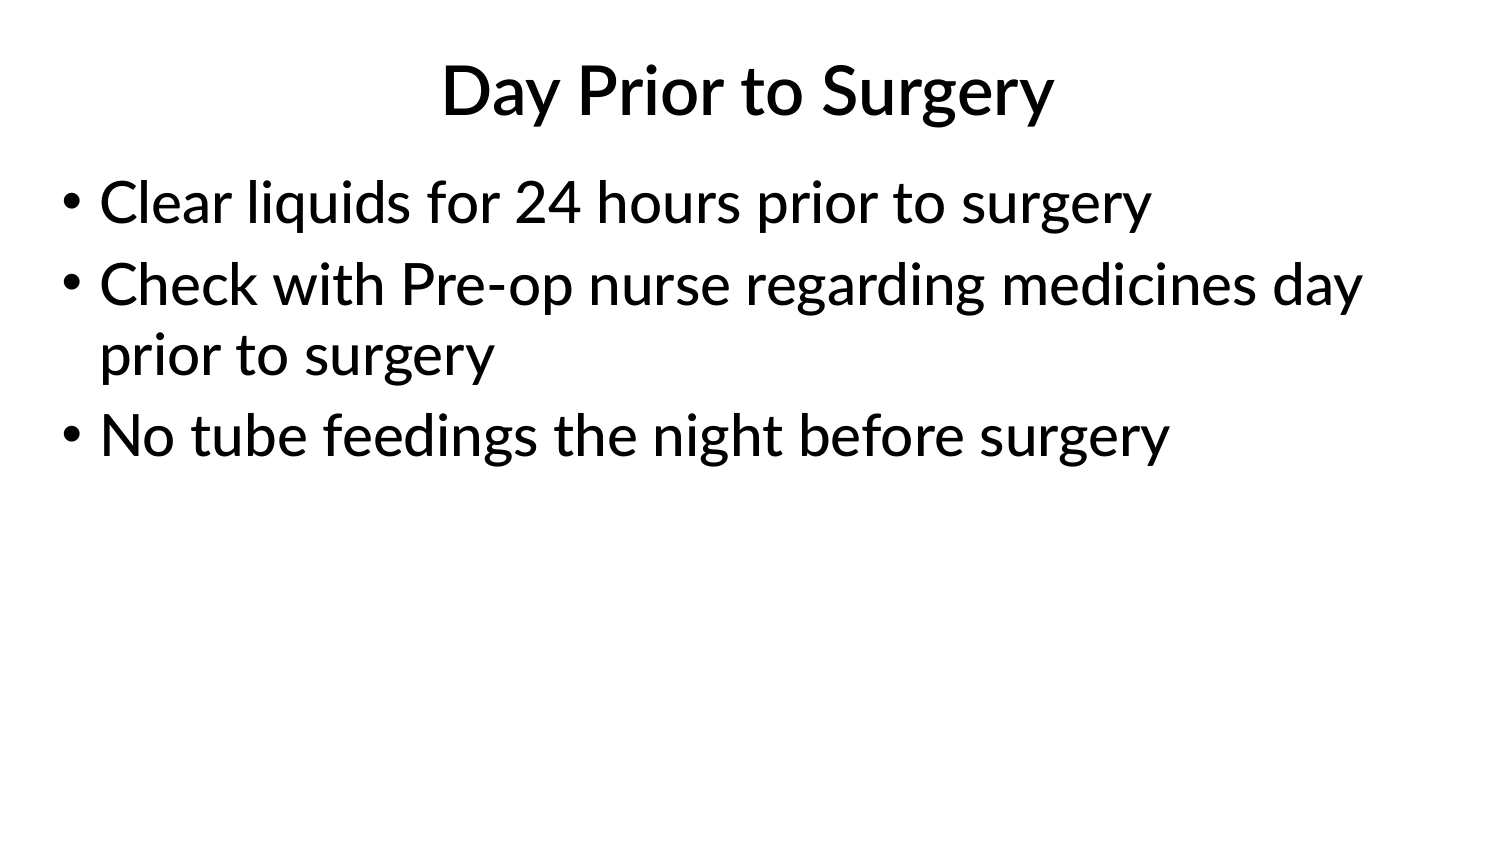

# Day Prior to Surgery
Clear liquids for 24 hours prior to surgery
Check with Pre-op nurse regarding medicines day prior to surgery
No tube feedings the night before surgery